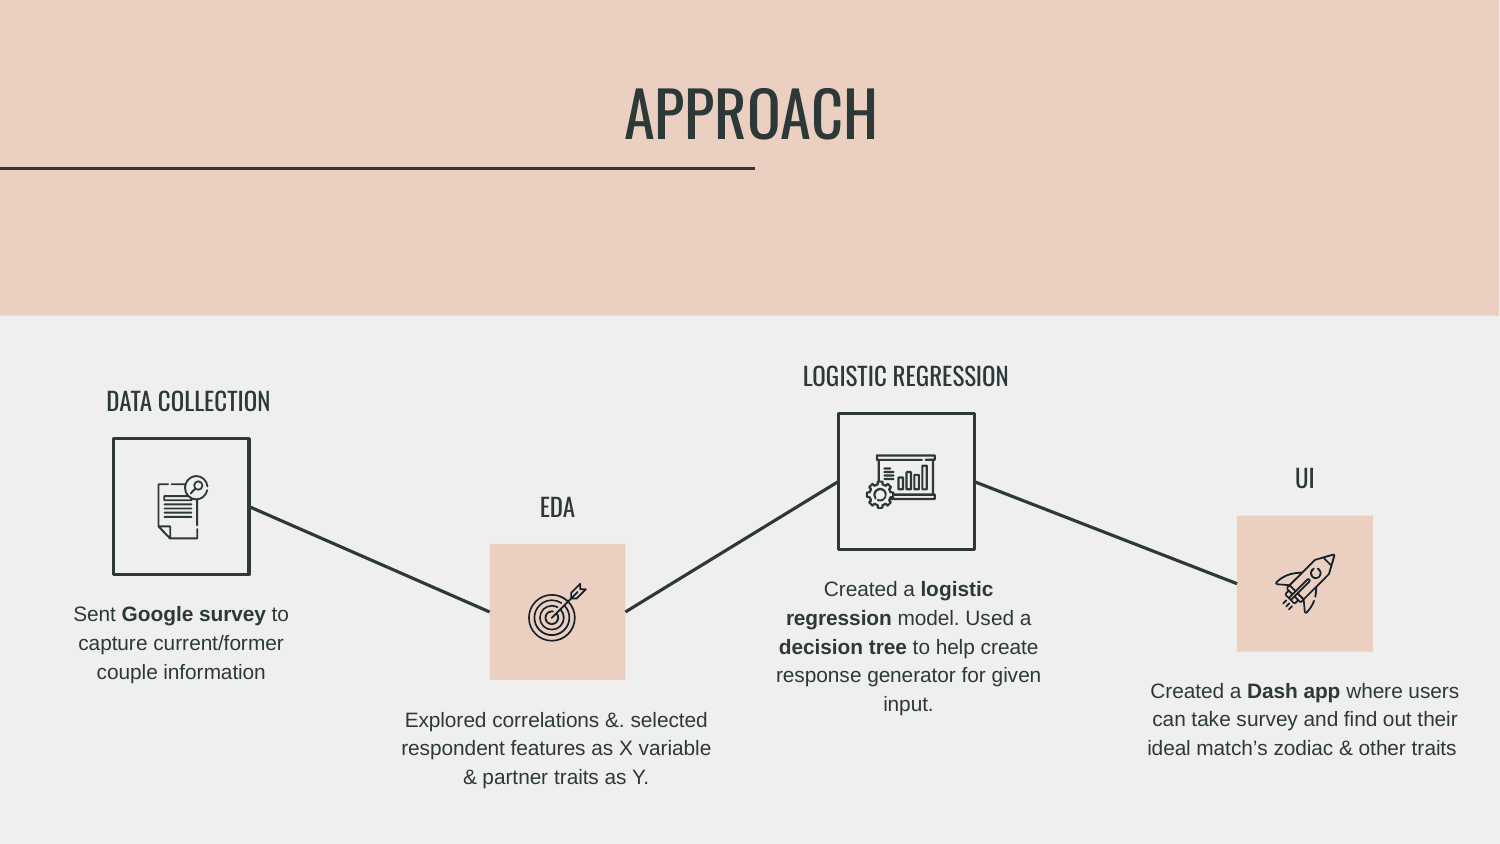

# APPROACH
LOGISTIC REGRESSION
DATA COLLECTION

UI

EDA

Created a logistic regression model. Used a decision tree to help create response generator for given input.
Sent Google survey to capture current/former couple information

Created a Dash app where users can take survey and find out their ideal match’s zodiac & other traits

Explored correlations &. selected respondent features as X variable & partner traits as Y.